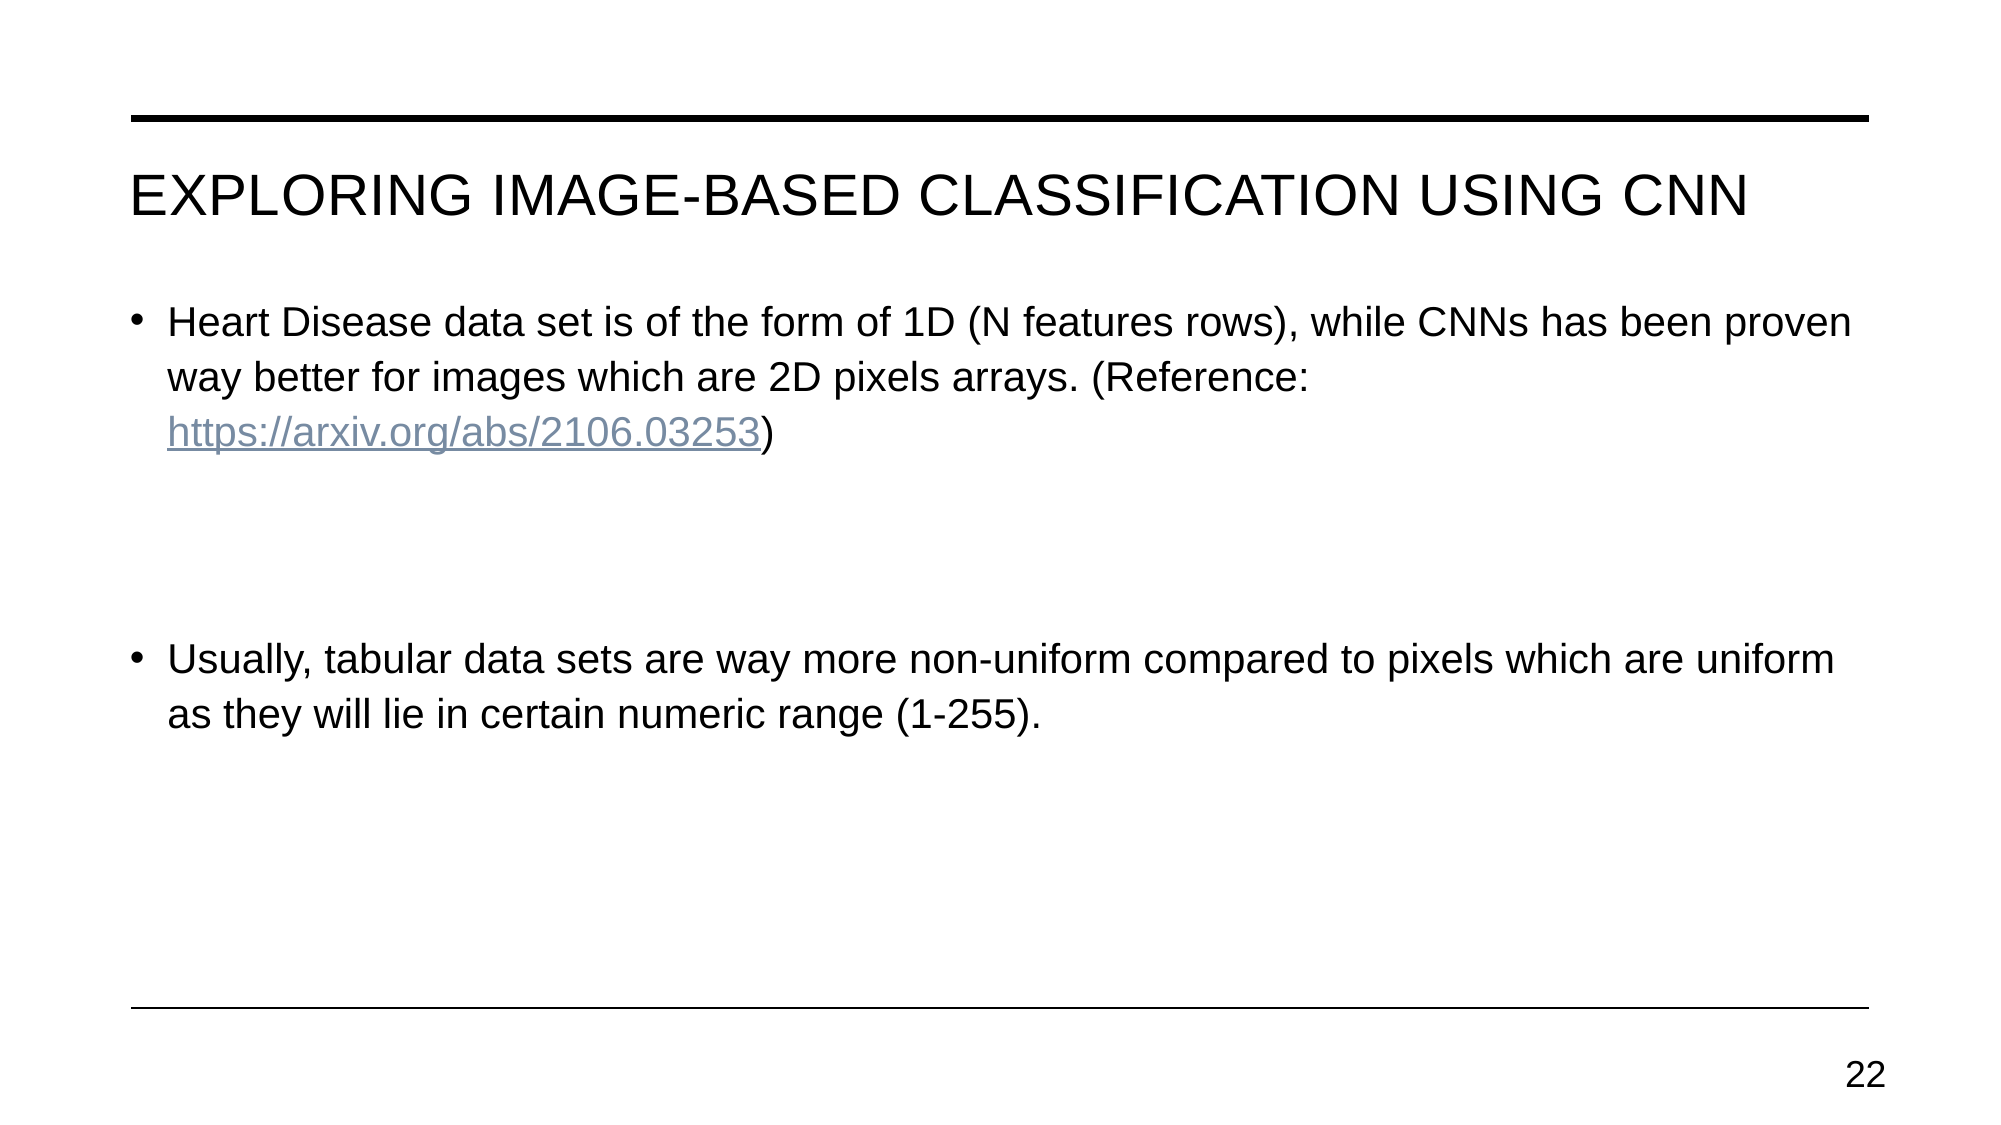

# Exploring IMAGE-Based Classification USING CNN
Heart Disease data set is of the form of 1D (N features rows), while CNNs has been proven way better for images which are 2D pixels arrays. (Reference: https://arxiv.org/abs/2106.03253)

Usually, tabular data sets are way more non-uniform compared to pixels which are uniform as they will lie in certain numeric range (1-255).

22